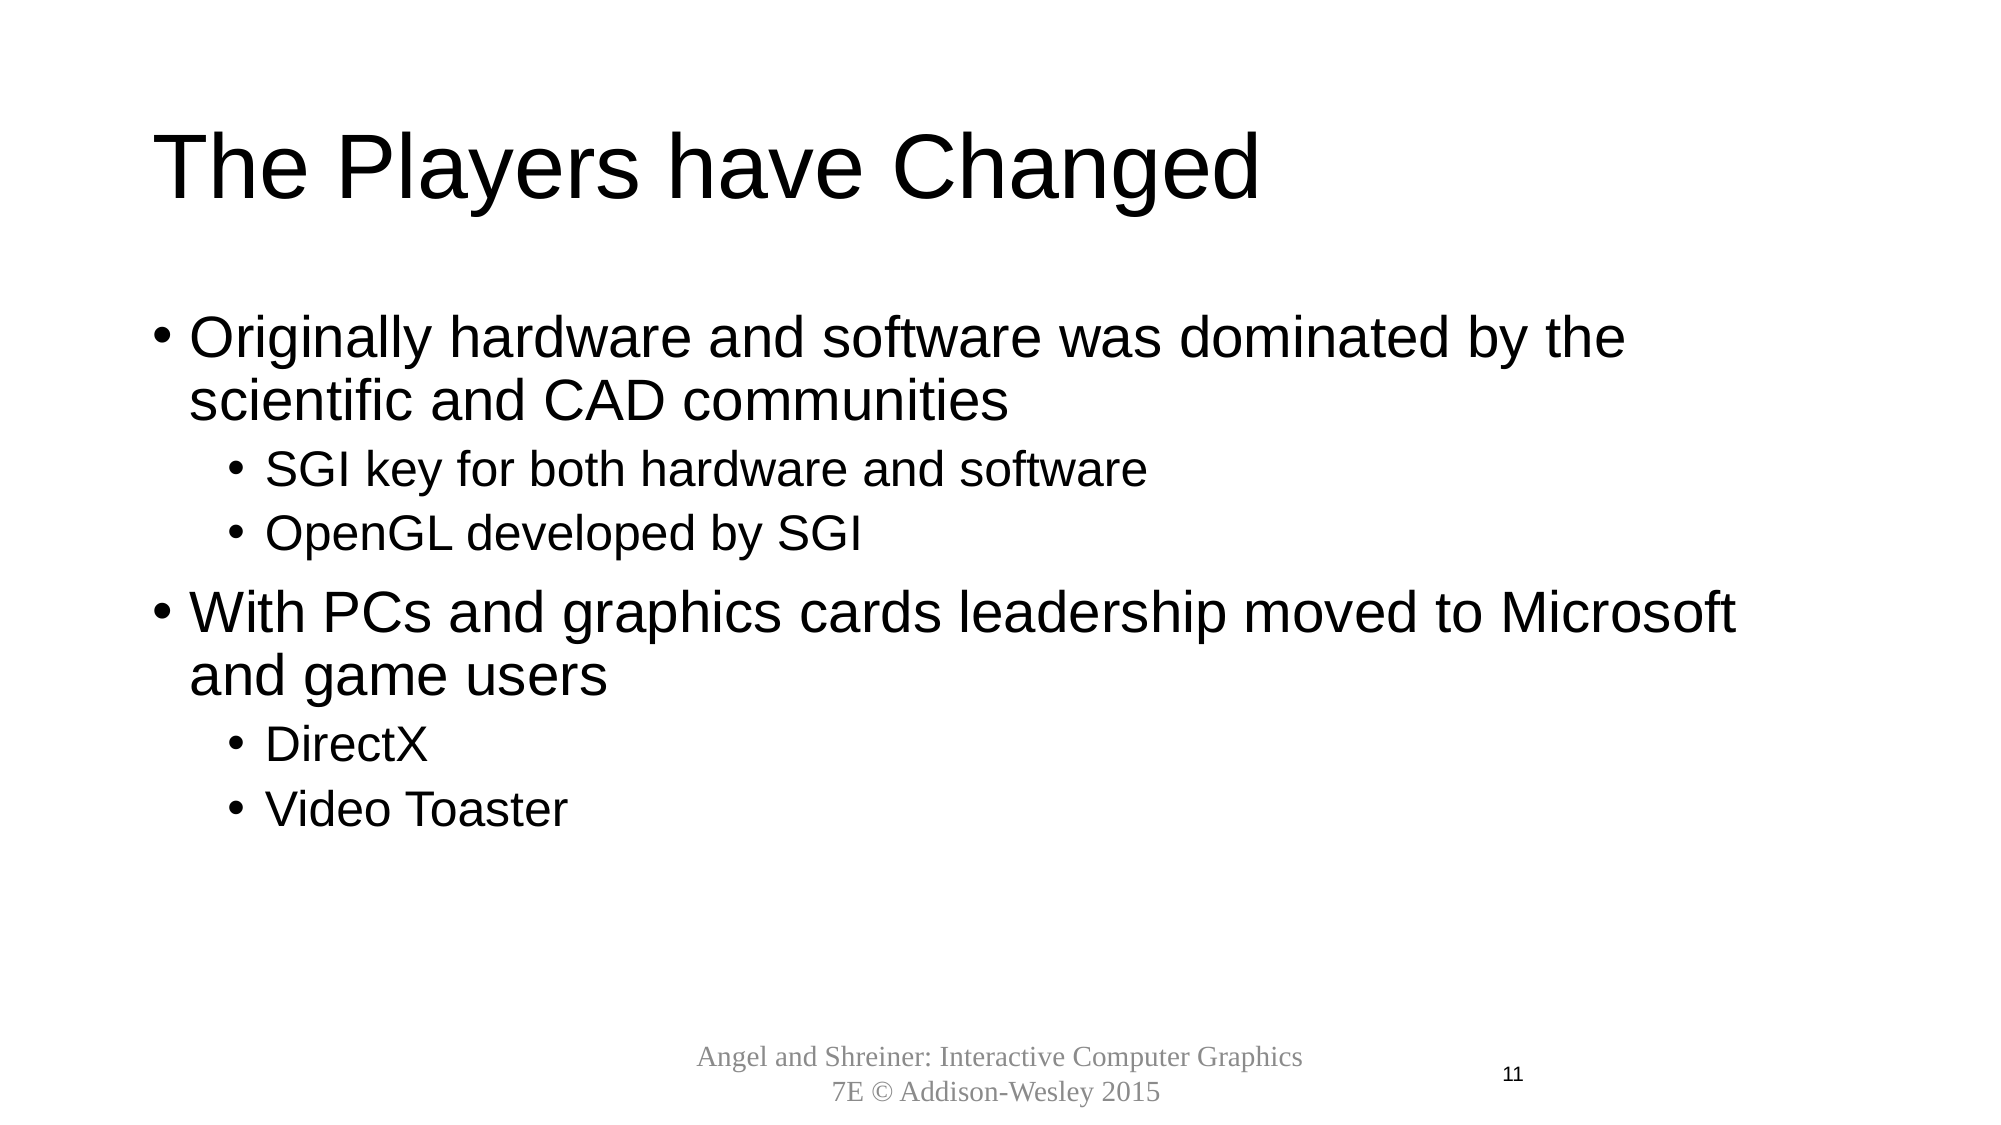

# The Players have Changed
Originally hardware and software was dominated by the scientific and CAD communities
SGI key for both hardware and software
OpenGL developed by SGI
With PCs and graphics cards leadership moved to Microsoft and game users
DirectX
Video Toaster
11
Angel and Shreiner: Interactive Computer Graphics 7E © Addison-Wesley 2015